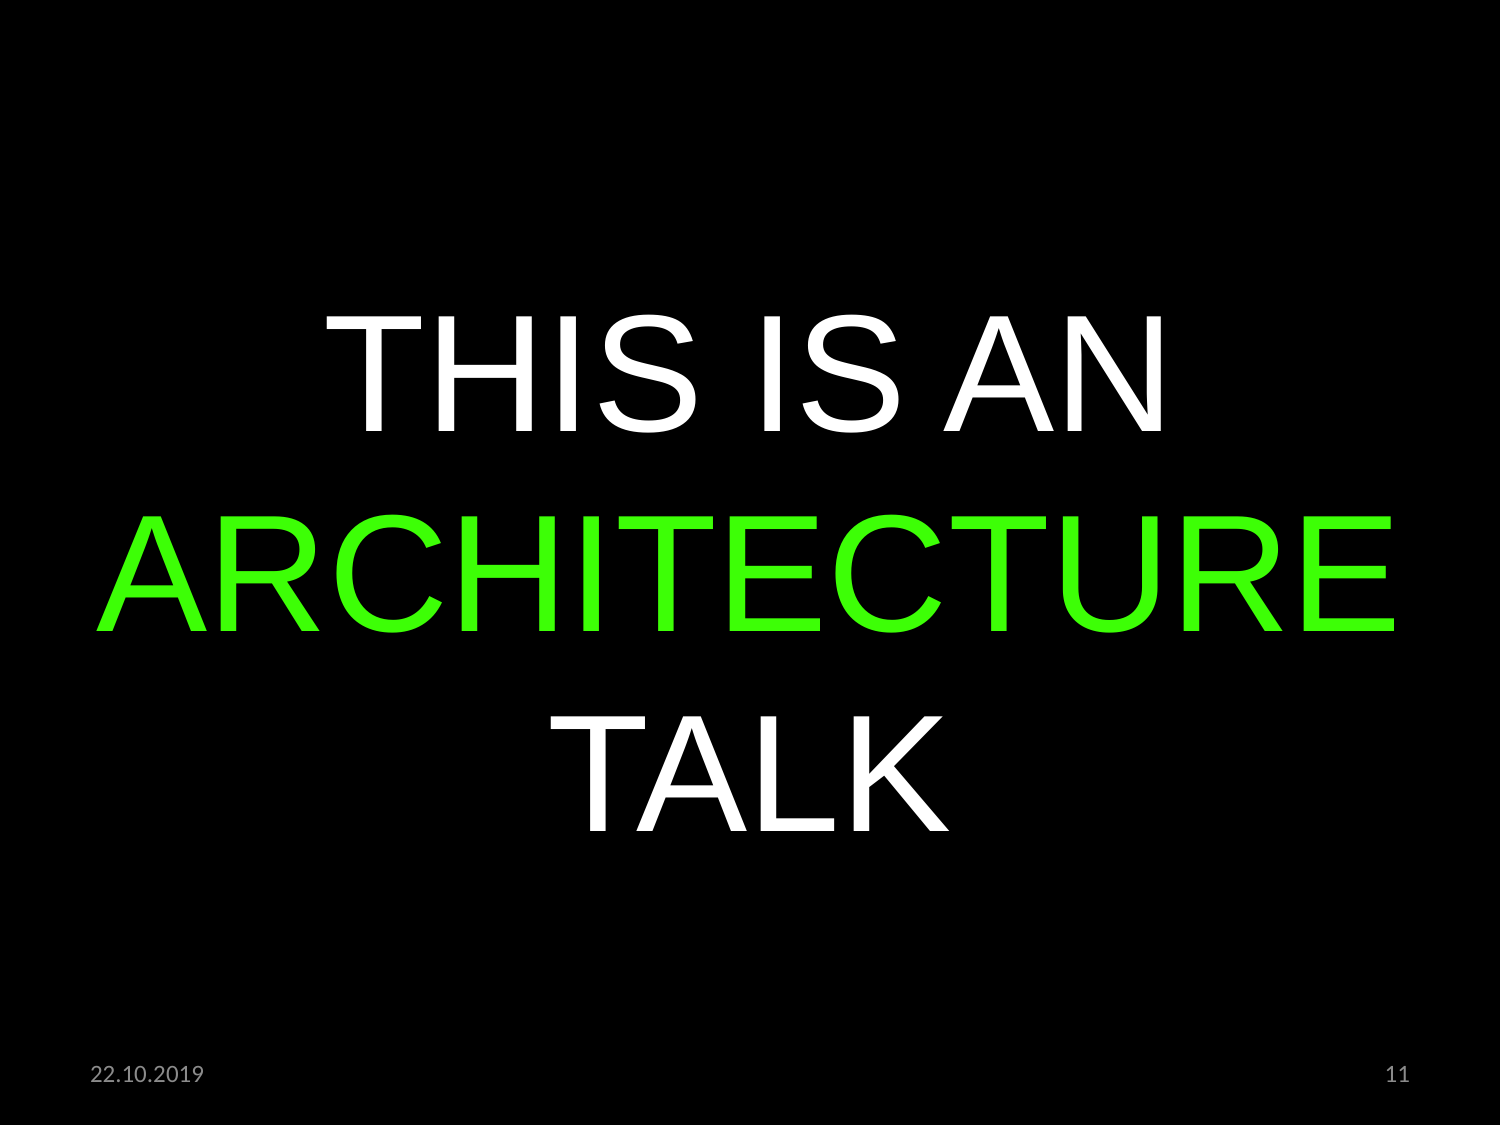

THIS IS AN ARCHITECTURE TALK
22.10.2019
11